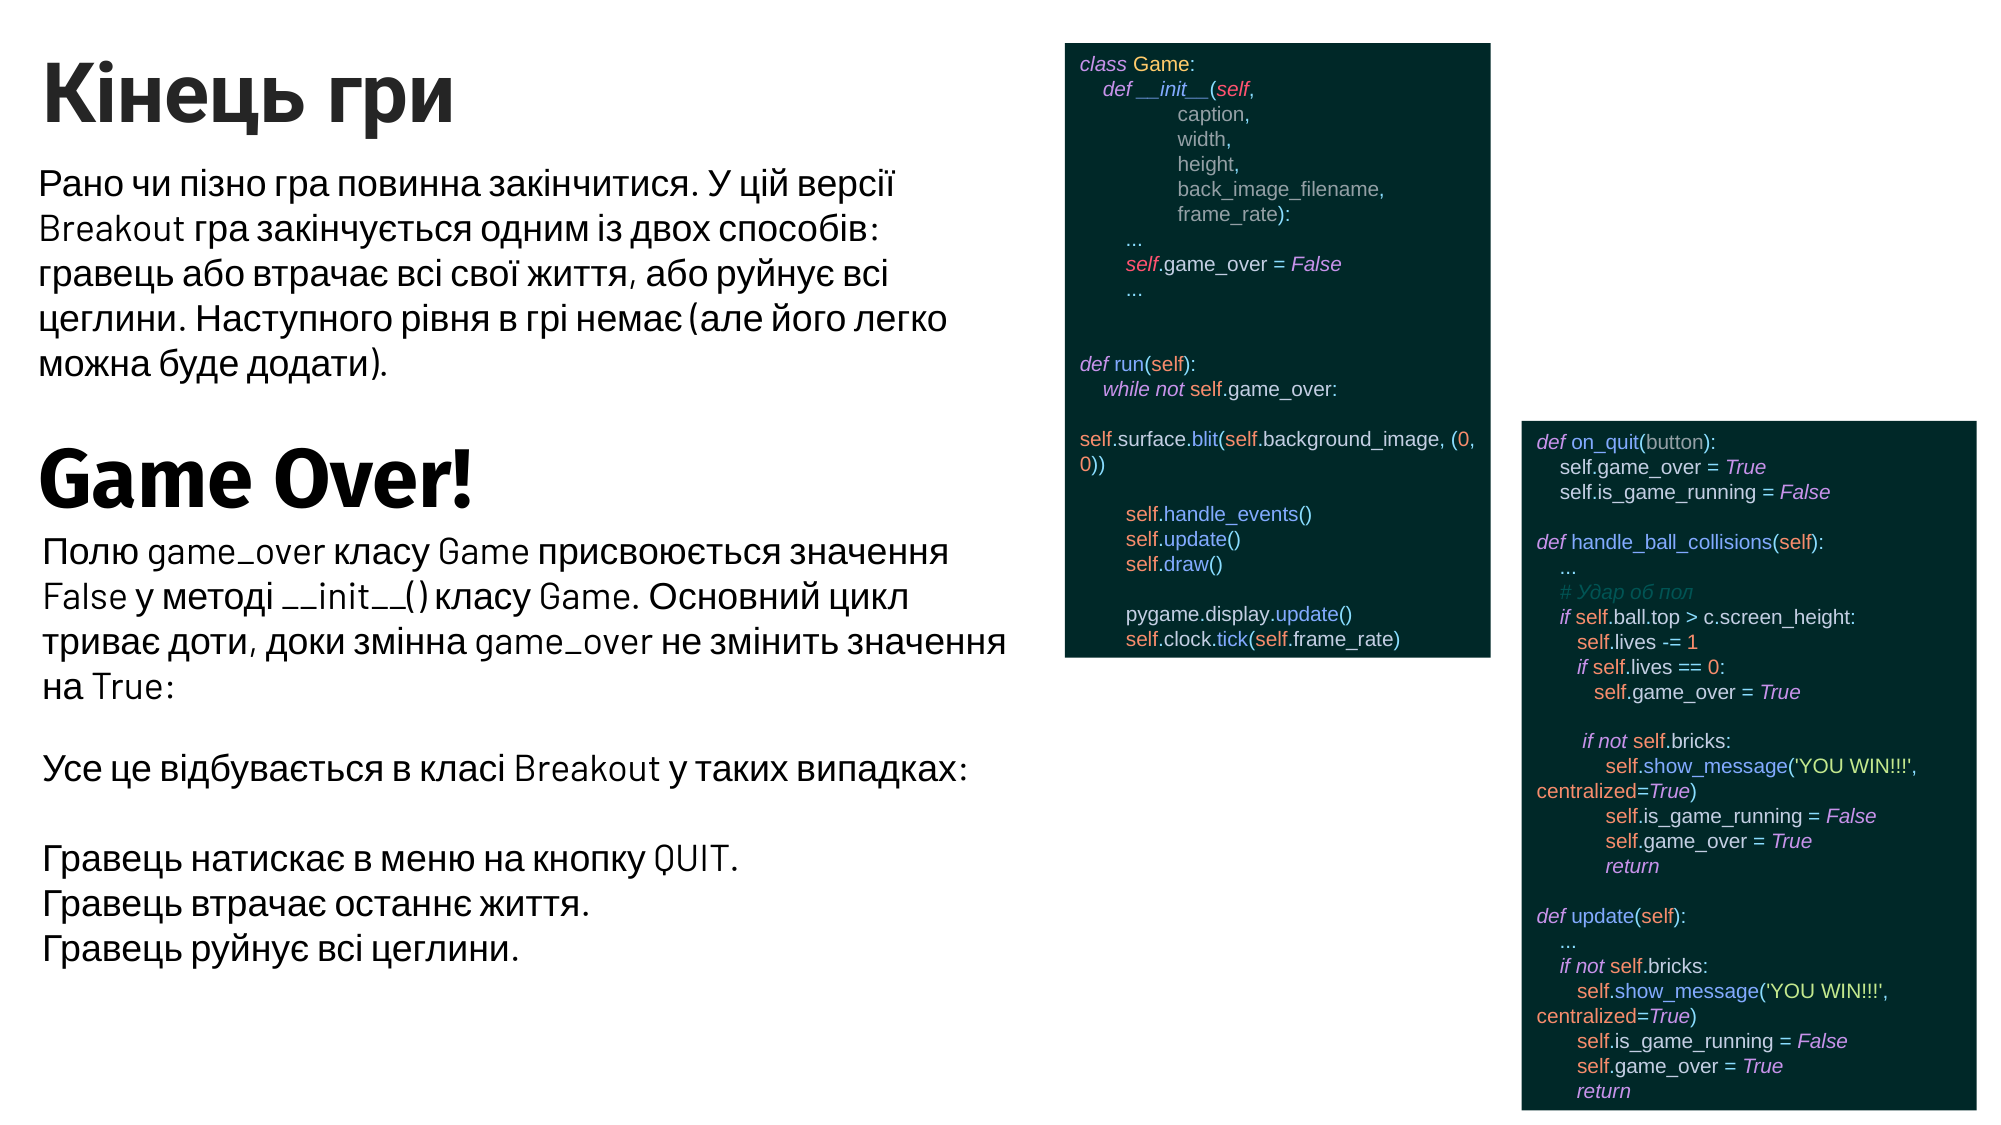

Кінець гри

class Game:
    def __init__(self,
                 caption,
                 width,
                 height,
                 back_image_filename,
                 frame_rate):
        ...
        self.game_over = False
        ...
def run(self):
    while not self.game_over:
        self.surface.blit(self.background_image, (0, 0))
        self.handle_events()
        self.update()
        self.draw()
        pygame.display.update()
        self.clock.tick(self.frame_rate)
Рано чи пізно гра повинна закінчитися. У цій версії Breakout гра закінчується одним із двох способів: гравець або втрачає всі свої життя, або руйнує всі цеглини. Наступного рівня в грі немає (але його легко можна буде додати).
Game Over!
def on_quit(button):
    self.game_over = True
    self.is_game_running = False
def handle_ball_collisions(self):
    ...
    # Удар об пол
    if self.ball.top > c.screen_height:
       self.lives -= 1
       if self.lives == 0:
          self.game_over = True
        if not self.bricks:
            self.show_message('YOU WIN!!!', centralized=True)
            self.is_game_running = False
            self.game_over = True
            return
def update(self):
    ...
    if not self.bricks:
       self.show_message('YOU WIN!!!', centralized=True)
       self.is_game_running = False
       self.game_over = True
       return
Полю game_over класу Game присвоюється значення False у методі __init__() класу Game. Основний цикл триває доти, доки змінна game_over не змінить значення на True:
Усе це відбувається в класі Breakout у таких випадках:

Гравець натискає в меню на кнопку QUIT.
Гравець втрачає останнє життя.
Гравець руйнує всі цеглини.